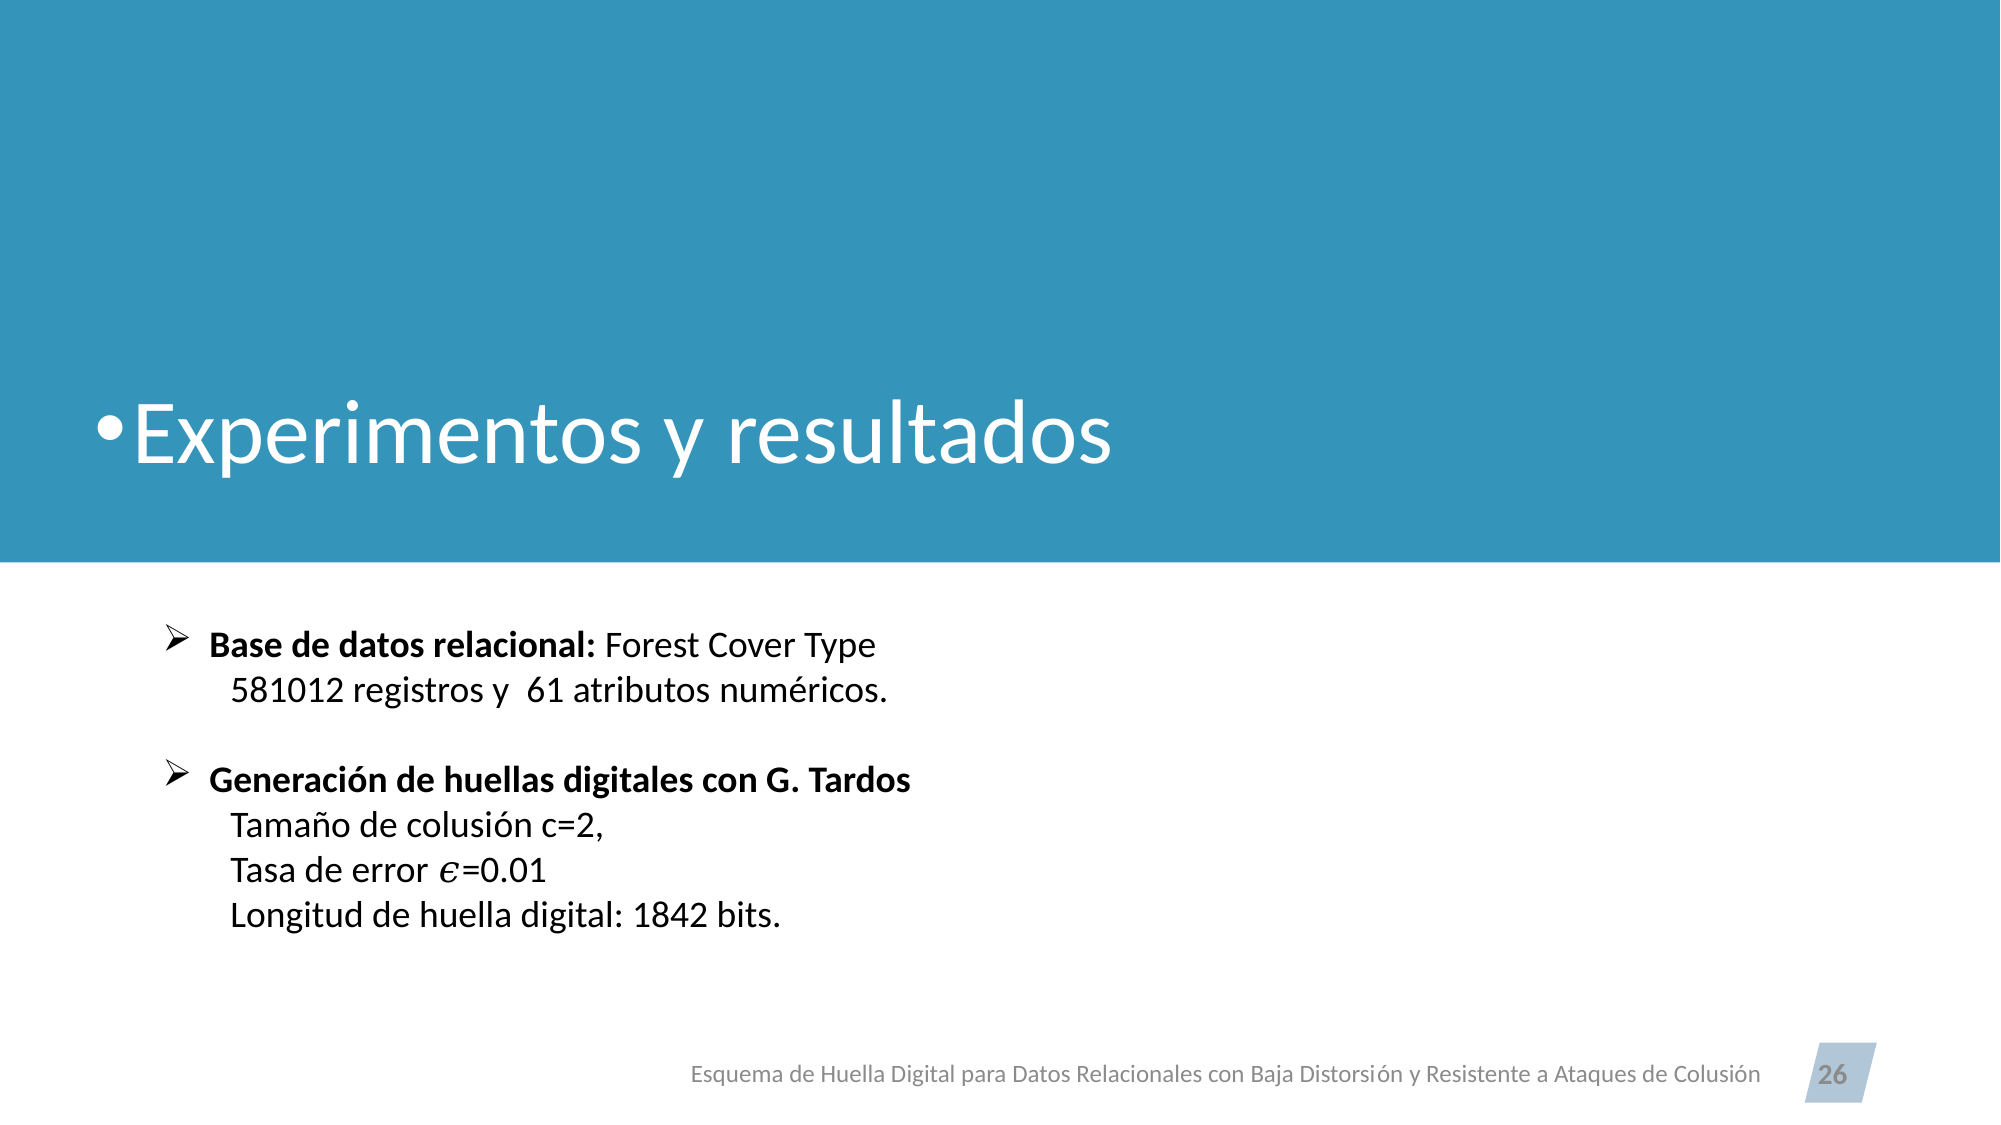

Experimentos y resultados
Base de datos relacional: Forest Cover Type
        581012 registros y  61 atributos numéricos.

Generación de huellas digitales con G. Tardos
        Tamaño de colusión c=2,
        Tasa de error 𝜖=0.01
        Longitud de huella digital: 1842 bits.
Esquema de Huella Digital para Datos Relacionales con Baja Distorsión y Resistente a Ataques de Colusión
26